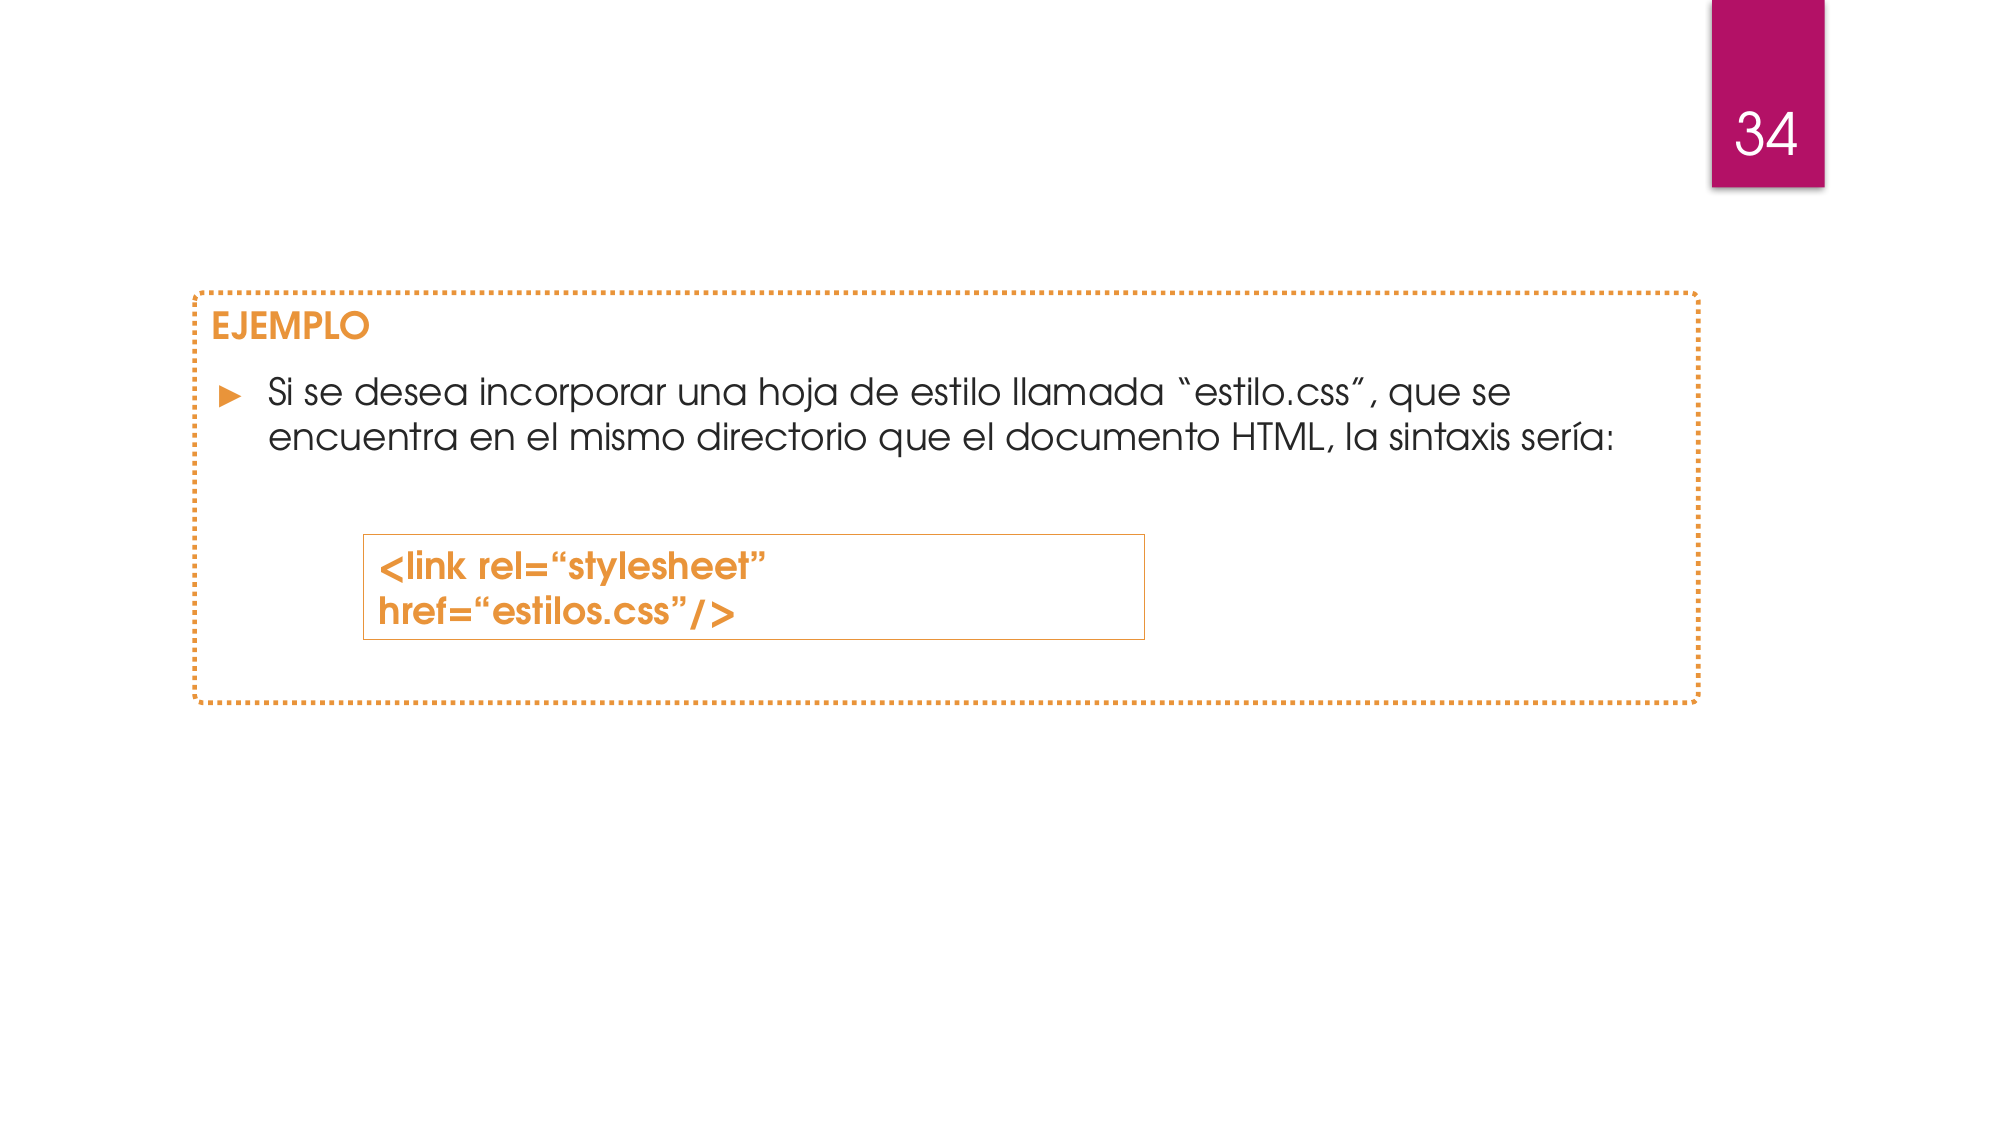

34
EJEMPLO
Si se desea incorporar una hoja de estilo llamada “estilo.css”, que se encuentra en el mismo directorio que el documento HTML, la sintaxis sería:

<link rel=“stylesheet” href=“estilos.css”/>